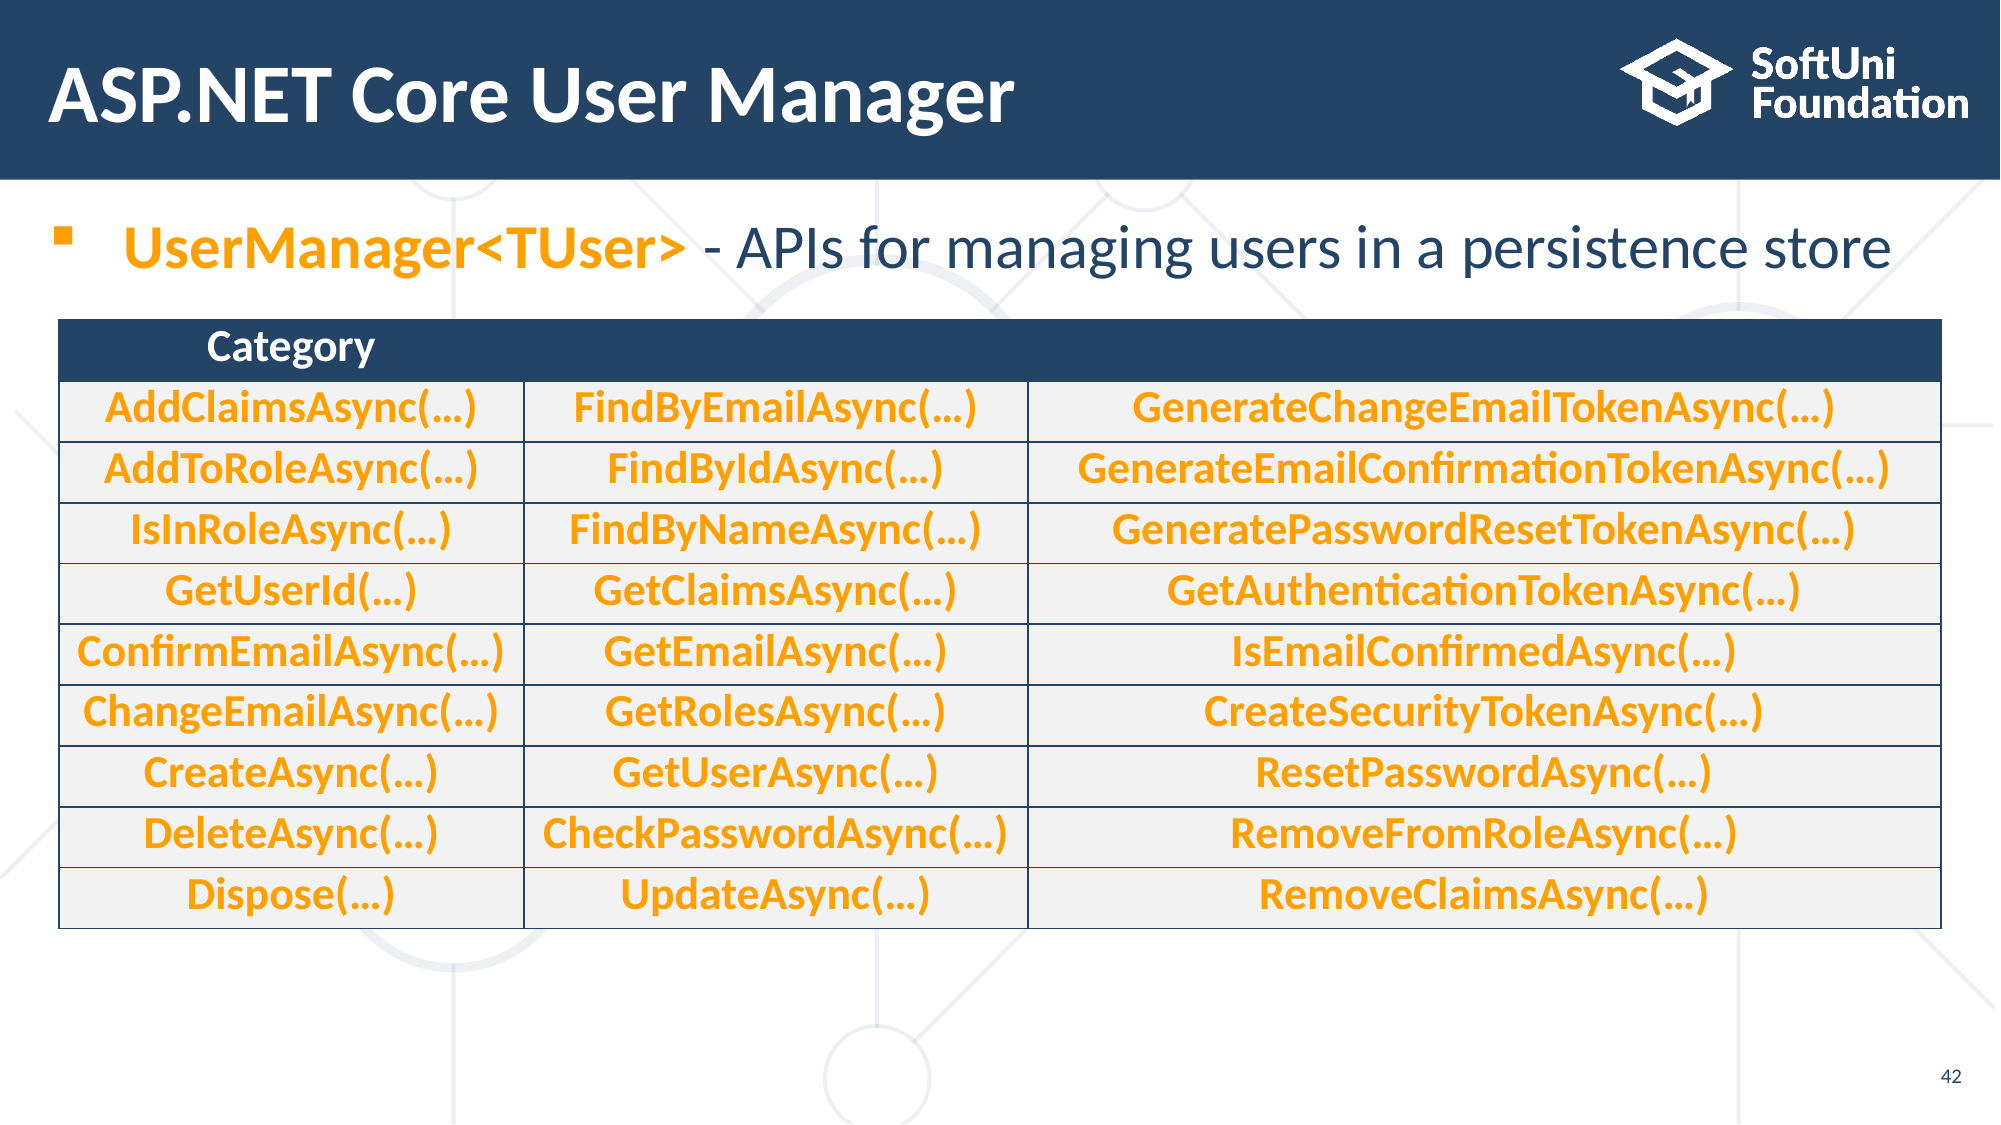

# ASP.NET Core User Manager
UserManager<TUser> - APIs for managing users in a persistence store
| Category |  |  |
| --- | --- | --- |
| AddClaimsAsync(…) | FindByEmailAsync(…) | GenerateChangeEmailTokenAsync(…) |
| AddToRoleAsync(…) | FindByIdAsync(…) | GenerateEmailConfirmationTokenAsync(…) |
| IsInRoleAsync(…) | FindByNameAsync(…) | GeneratePasswordResetTokenAsync(…) |
| GetUserId(…) | GetClaimsAsync(…) | GetAuthenticationTokenAsync(…) |
| ConfirmEmailAsync(…) | GetEmailAsync(…) | IsEmailConfirmedAsync(…) |
| ChangeEmailAsync(…) | GetRolesAsync(…) | CreateSecurityTokenAsync(…) |
| CreateAsync(…) | GetUserAsync(…) | ResetPasswordAsync(…) |
| DeleteAsync(…) | CheckPasswordAsync(…) | RemoveFromRoleAsync(…) |
| Dispose(…) | UpdateAsync(…) | RemoveClaimsAsync(…) |
42